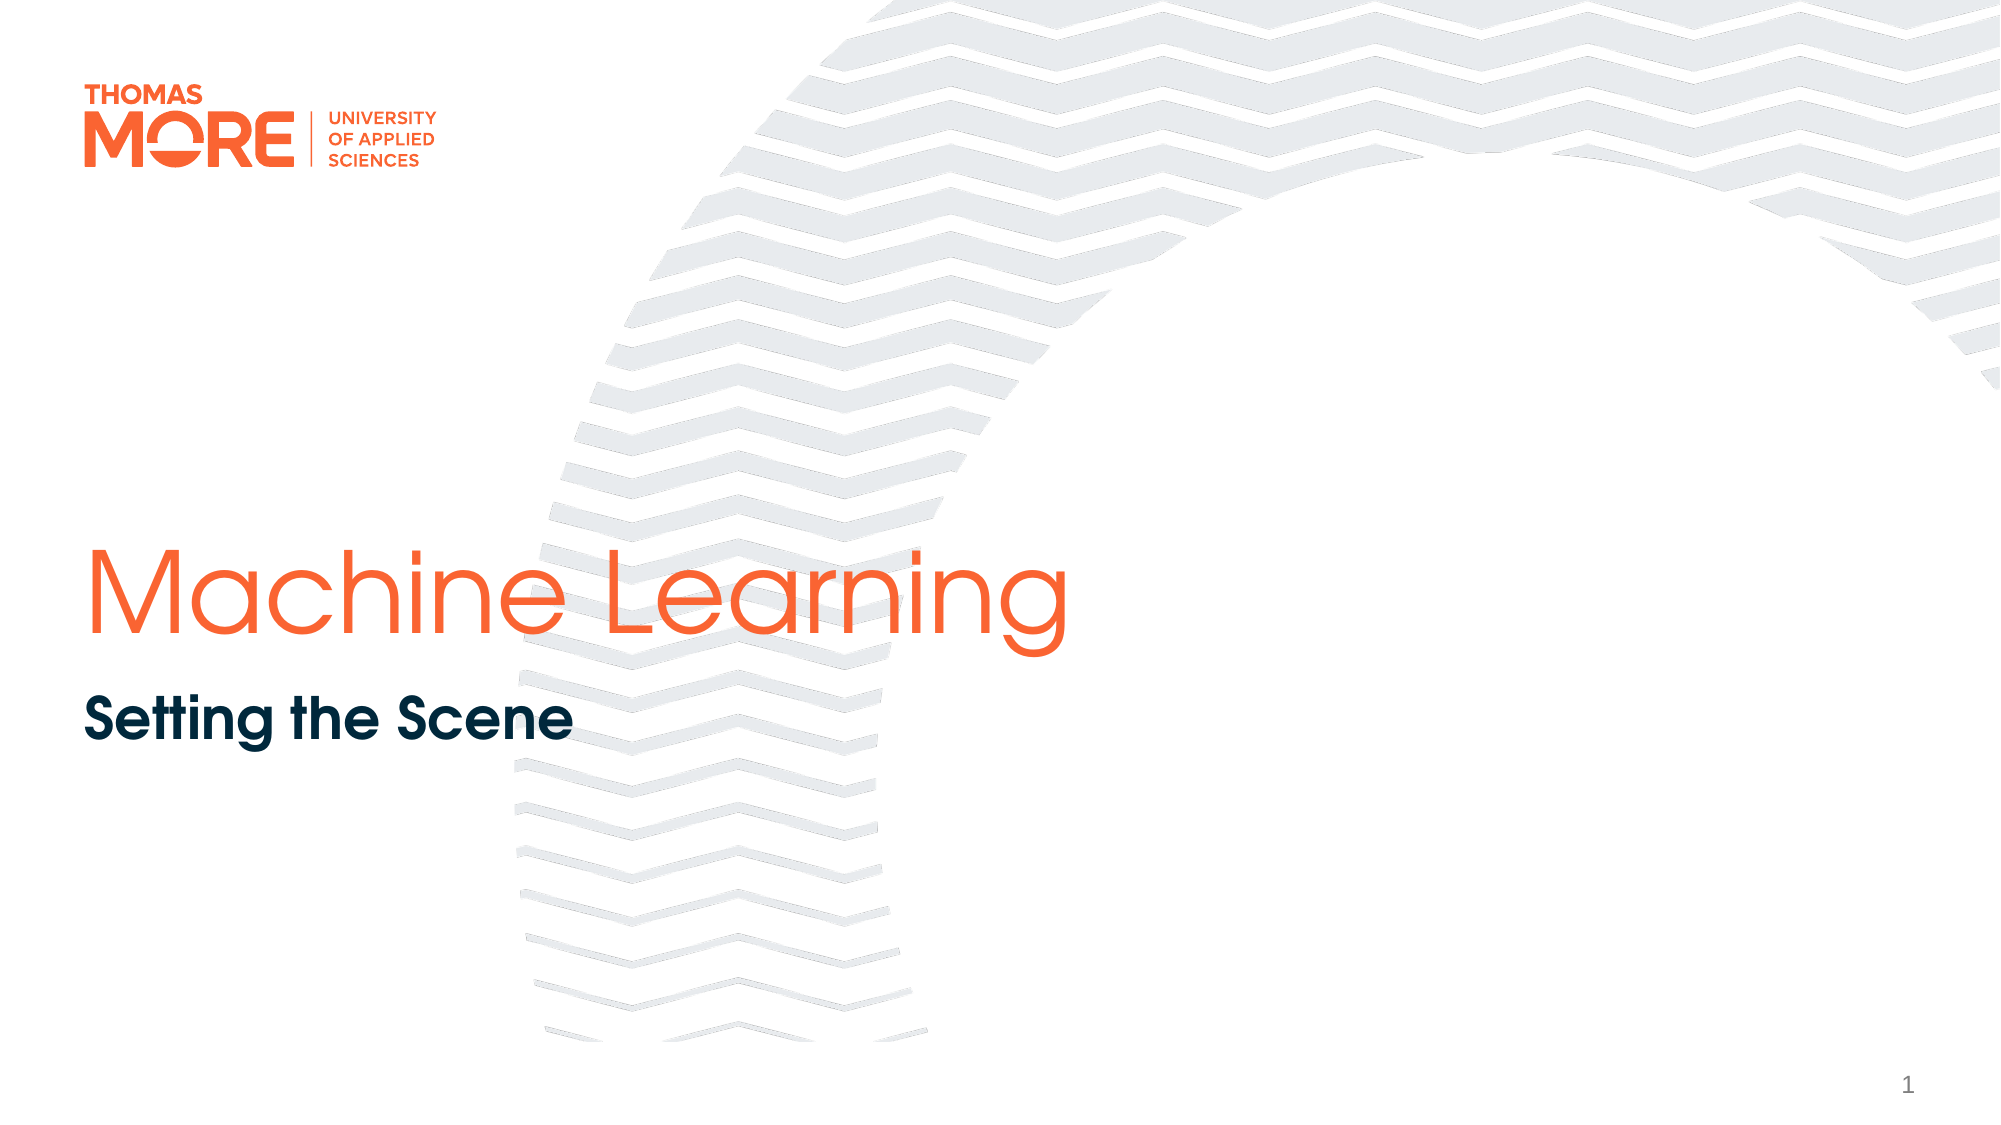

# Machine Learning
Setting the Scene
1